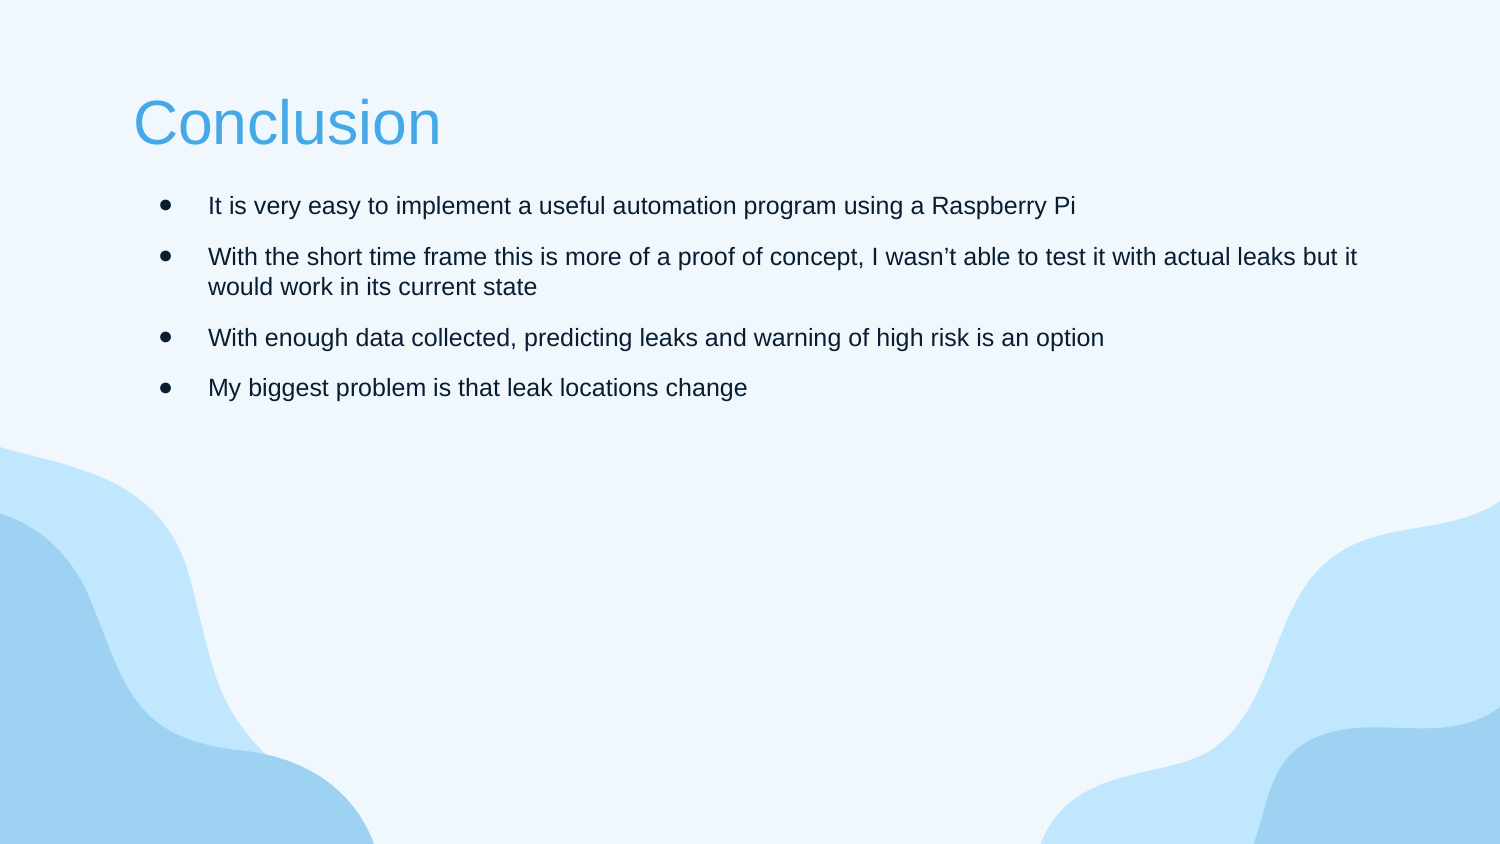

# Conclusion
It is very easy to implement a useful automation program using a Raspberry Pi
With the short time frame this is more of a proof of concept, I wasn’t able to test it with actual leaks but it would work in its current state
With enough data collected, predicting leaks and warning of high risk is an option
My biggest problem is that leak locations change